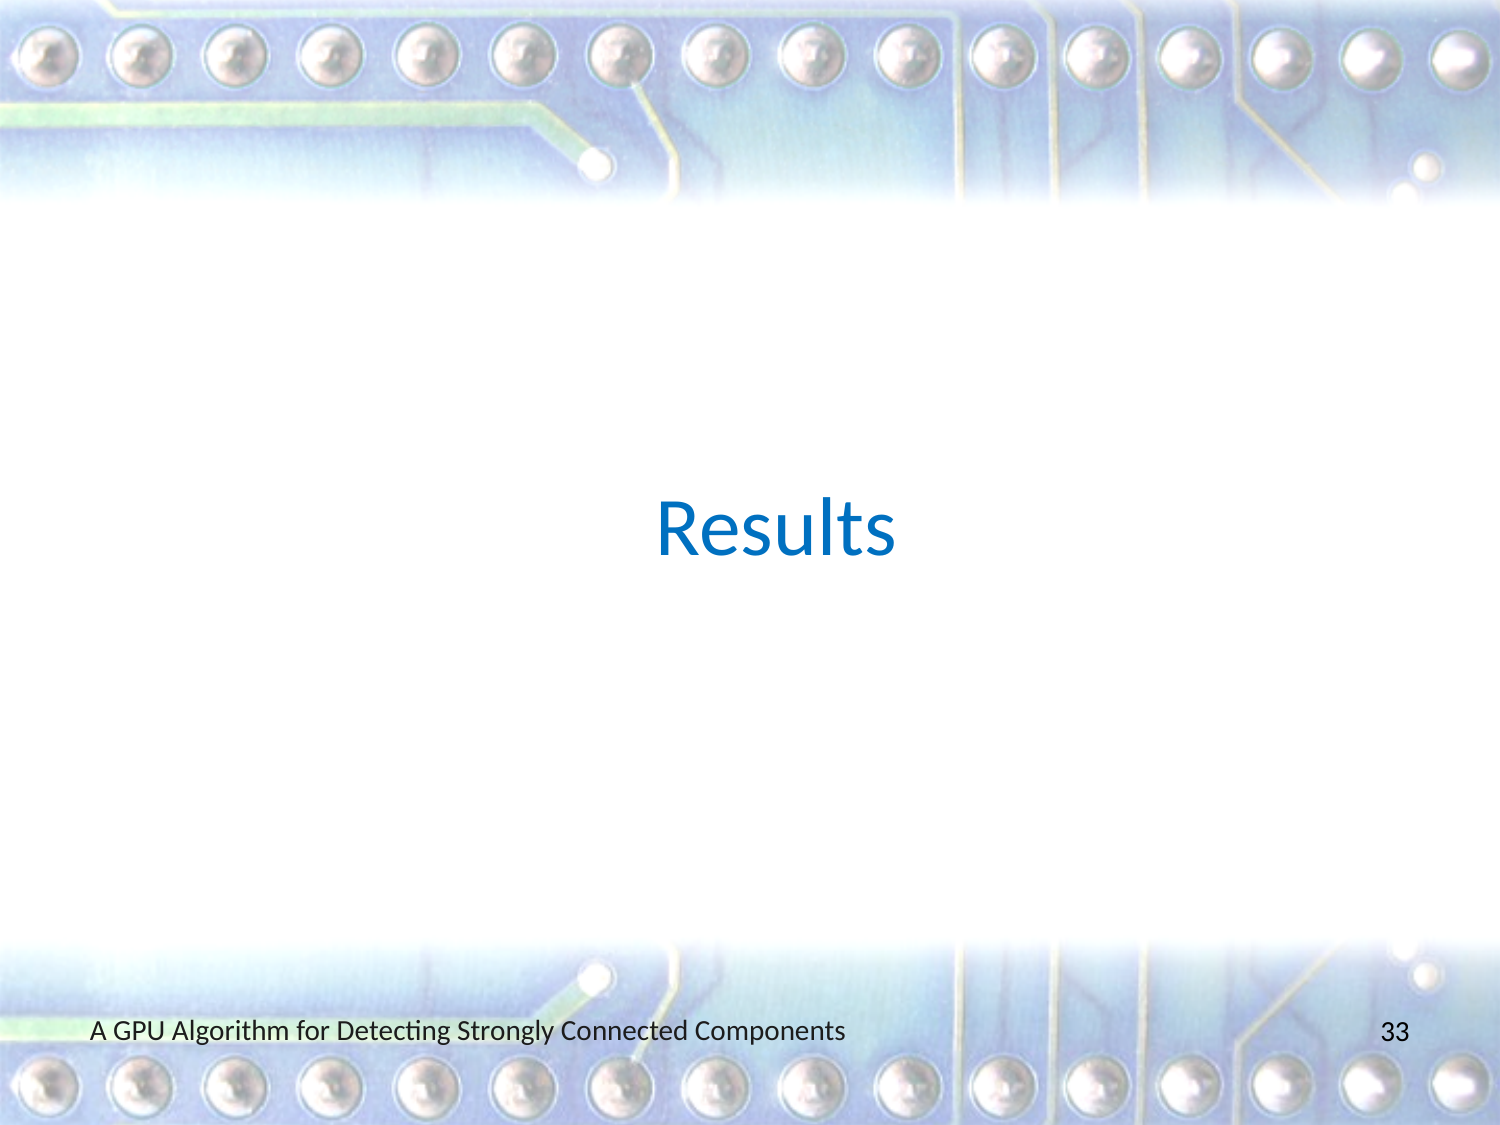

# Results
A GPU Algorithm for Detecting Strongly Connected Components
33